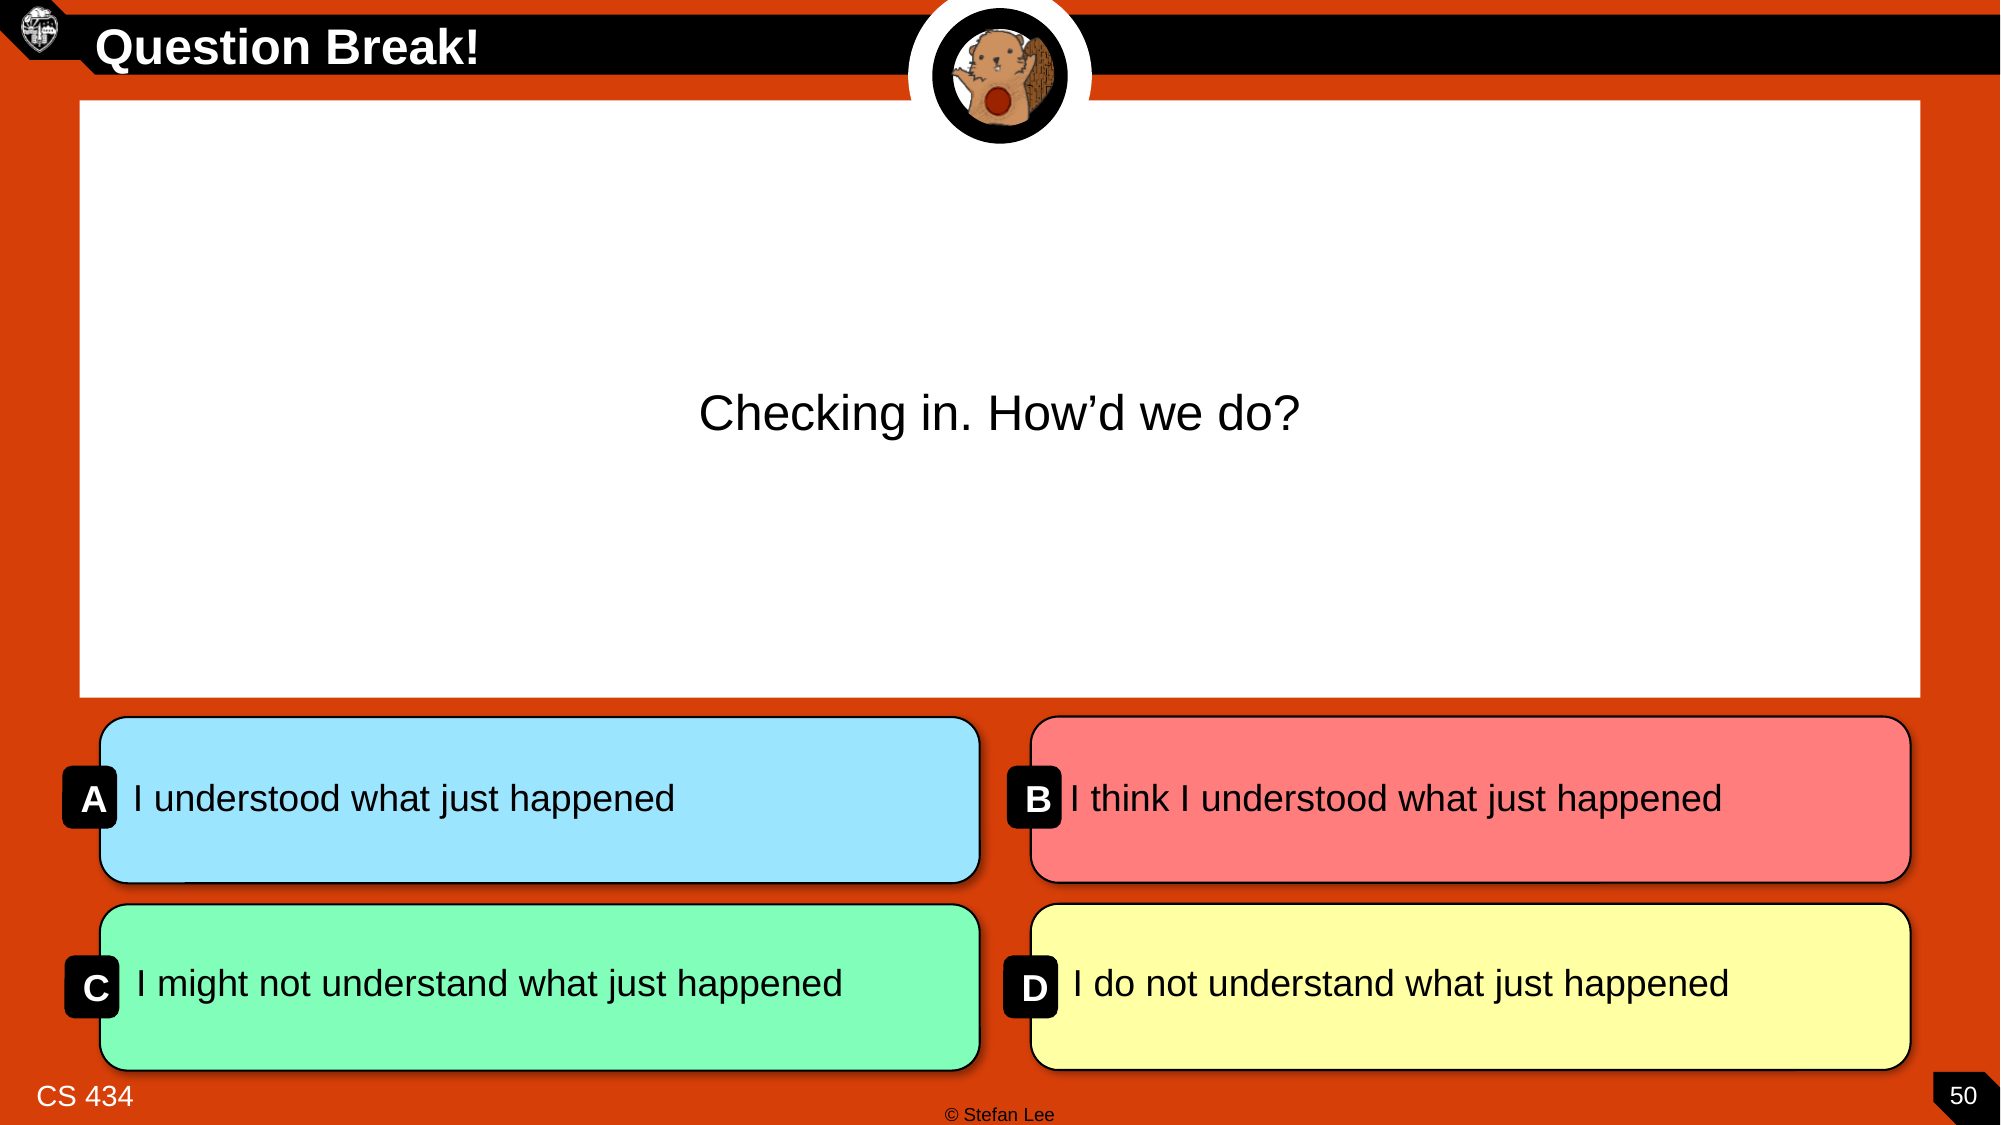

Checking in. How’d we do?
I understood what just happened
I think I understood what just happened
I might not understand what just happened
I do not understand what just happened
50